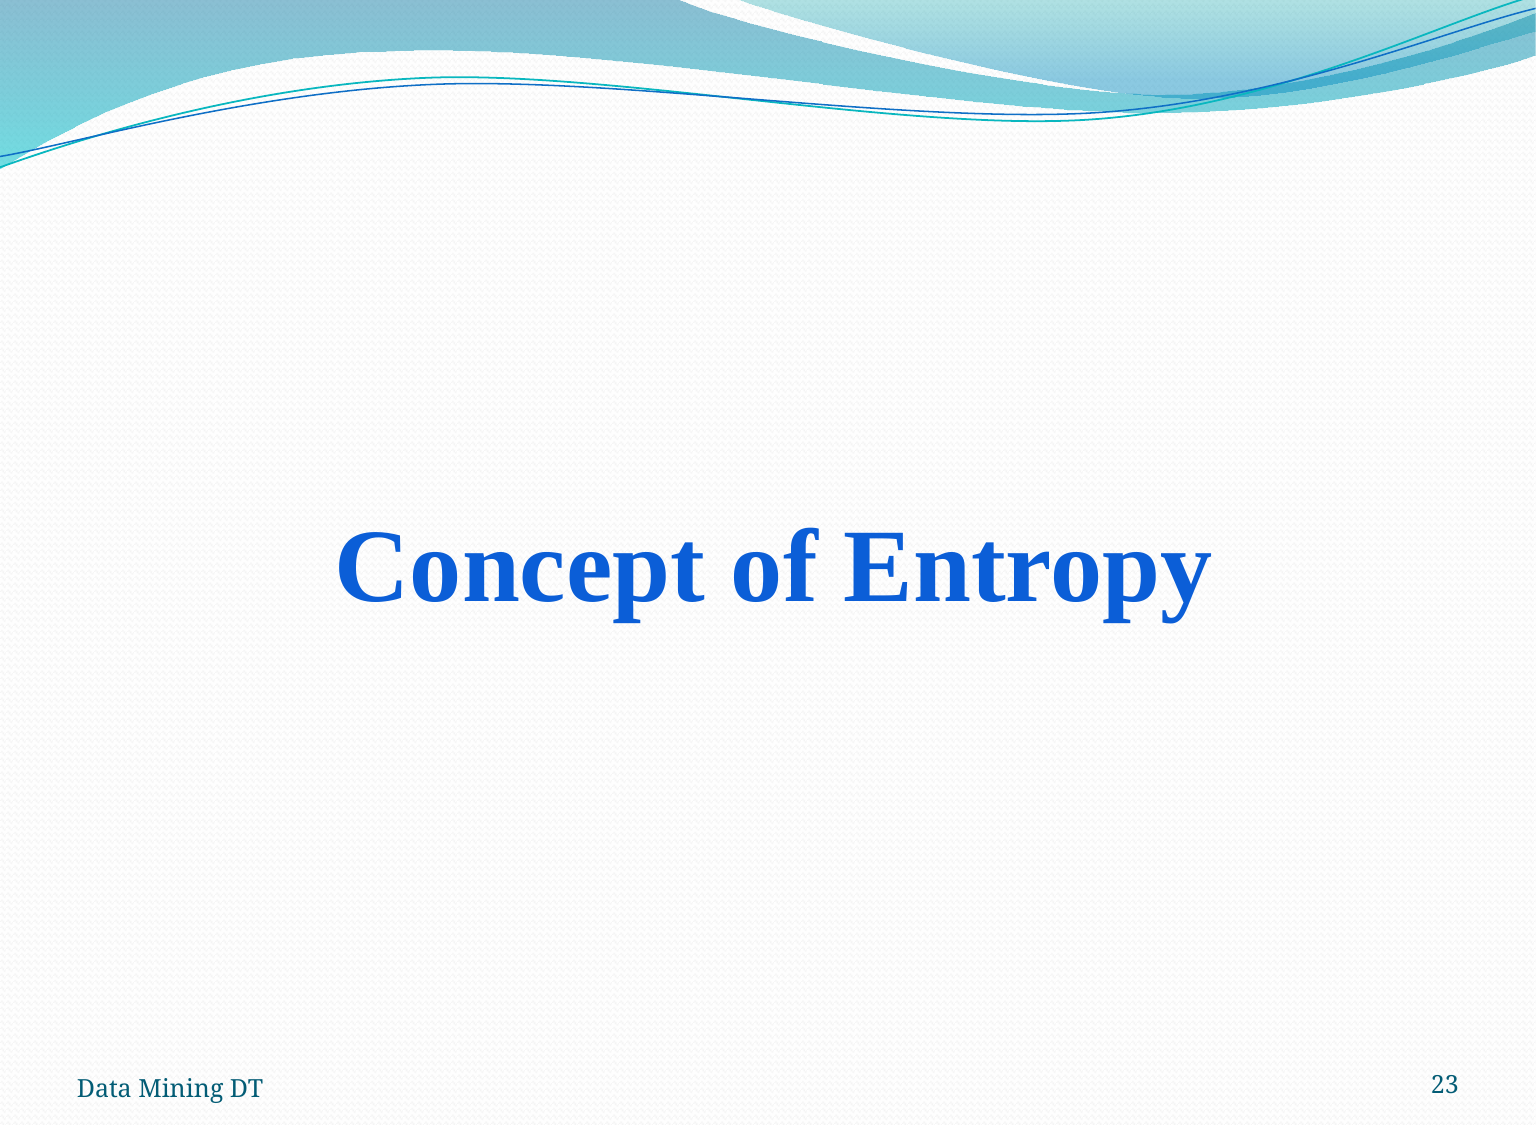

# Concept of Entropy
Data Mining DT
23